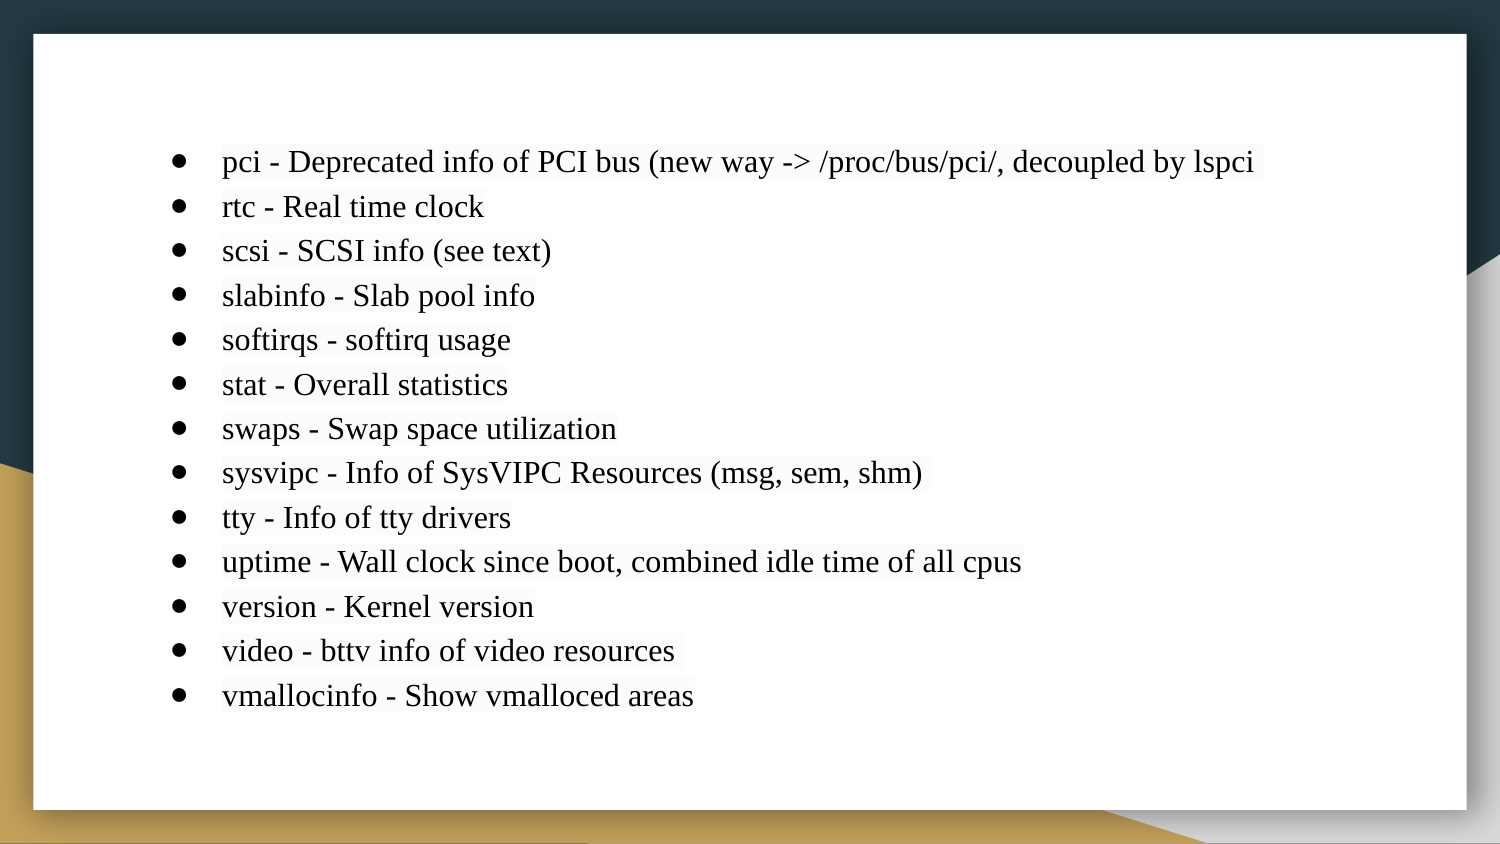

pci - Deprecated info of PCI bus (new way -> /proc/bus/pci/, decoupled by lspci
rtc - Real time clock
scsi - SCSI info (see text)
slabinfo - Slab pool info
softirqs - softirq usage
stat - Overall statistics
swaps - Swap space utilization
sysvipc - Info of SysVIPC Resources (msg, sem, shm)
tty - Info of tty drivers
uptime - Wall clock since boot, combined idle time of all cpus
version - Kernel version
video - bttv info of video resources
vmallocinfo - Show vmalloced areas